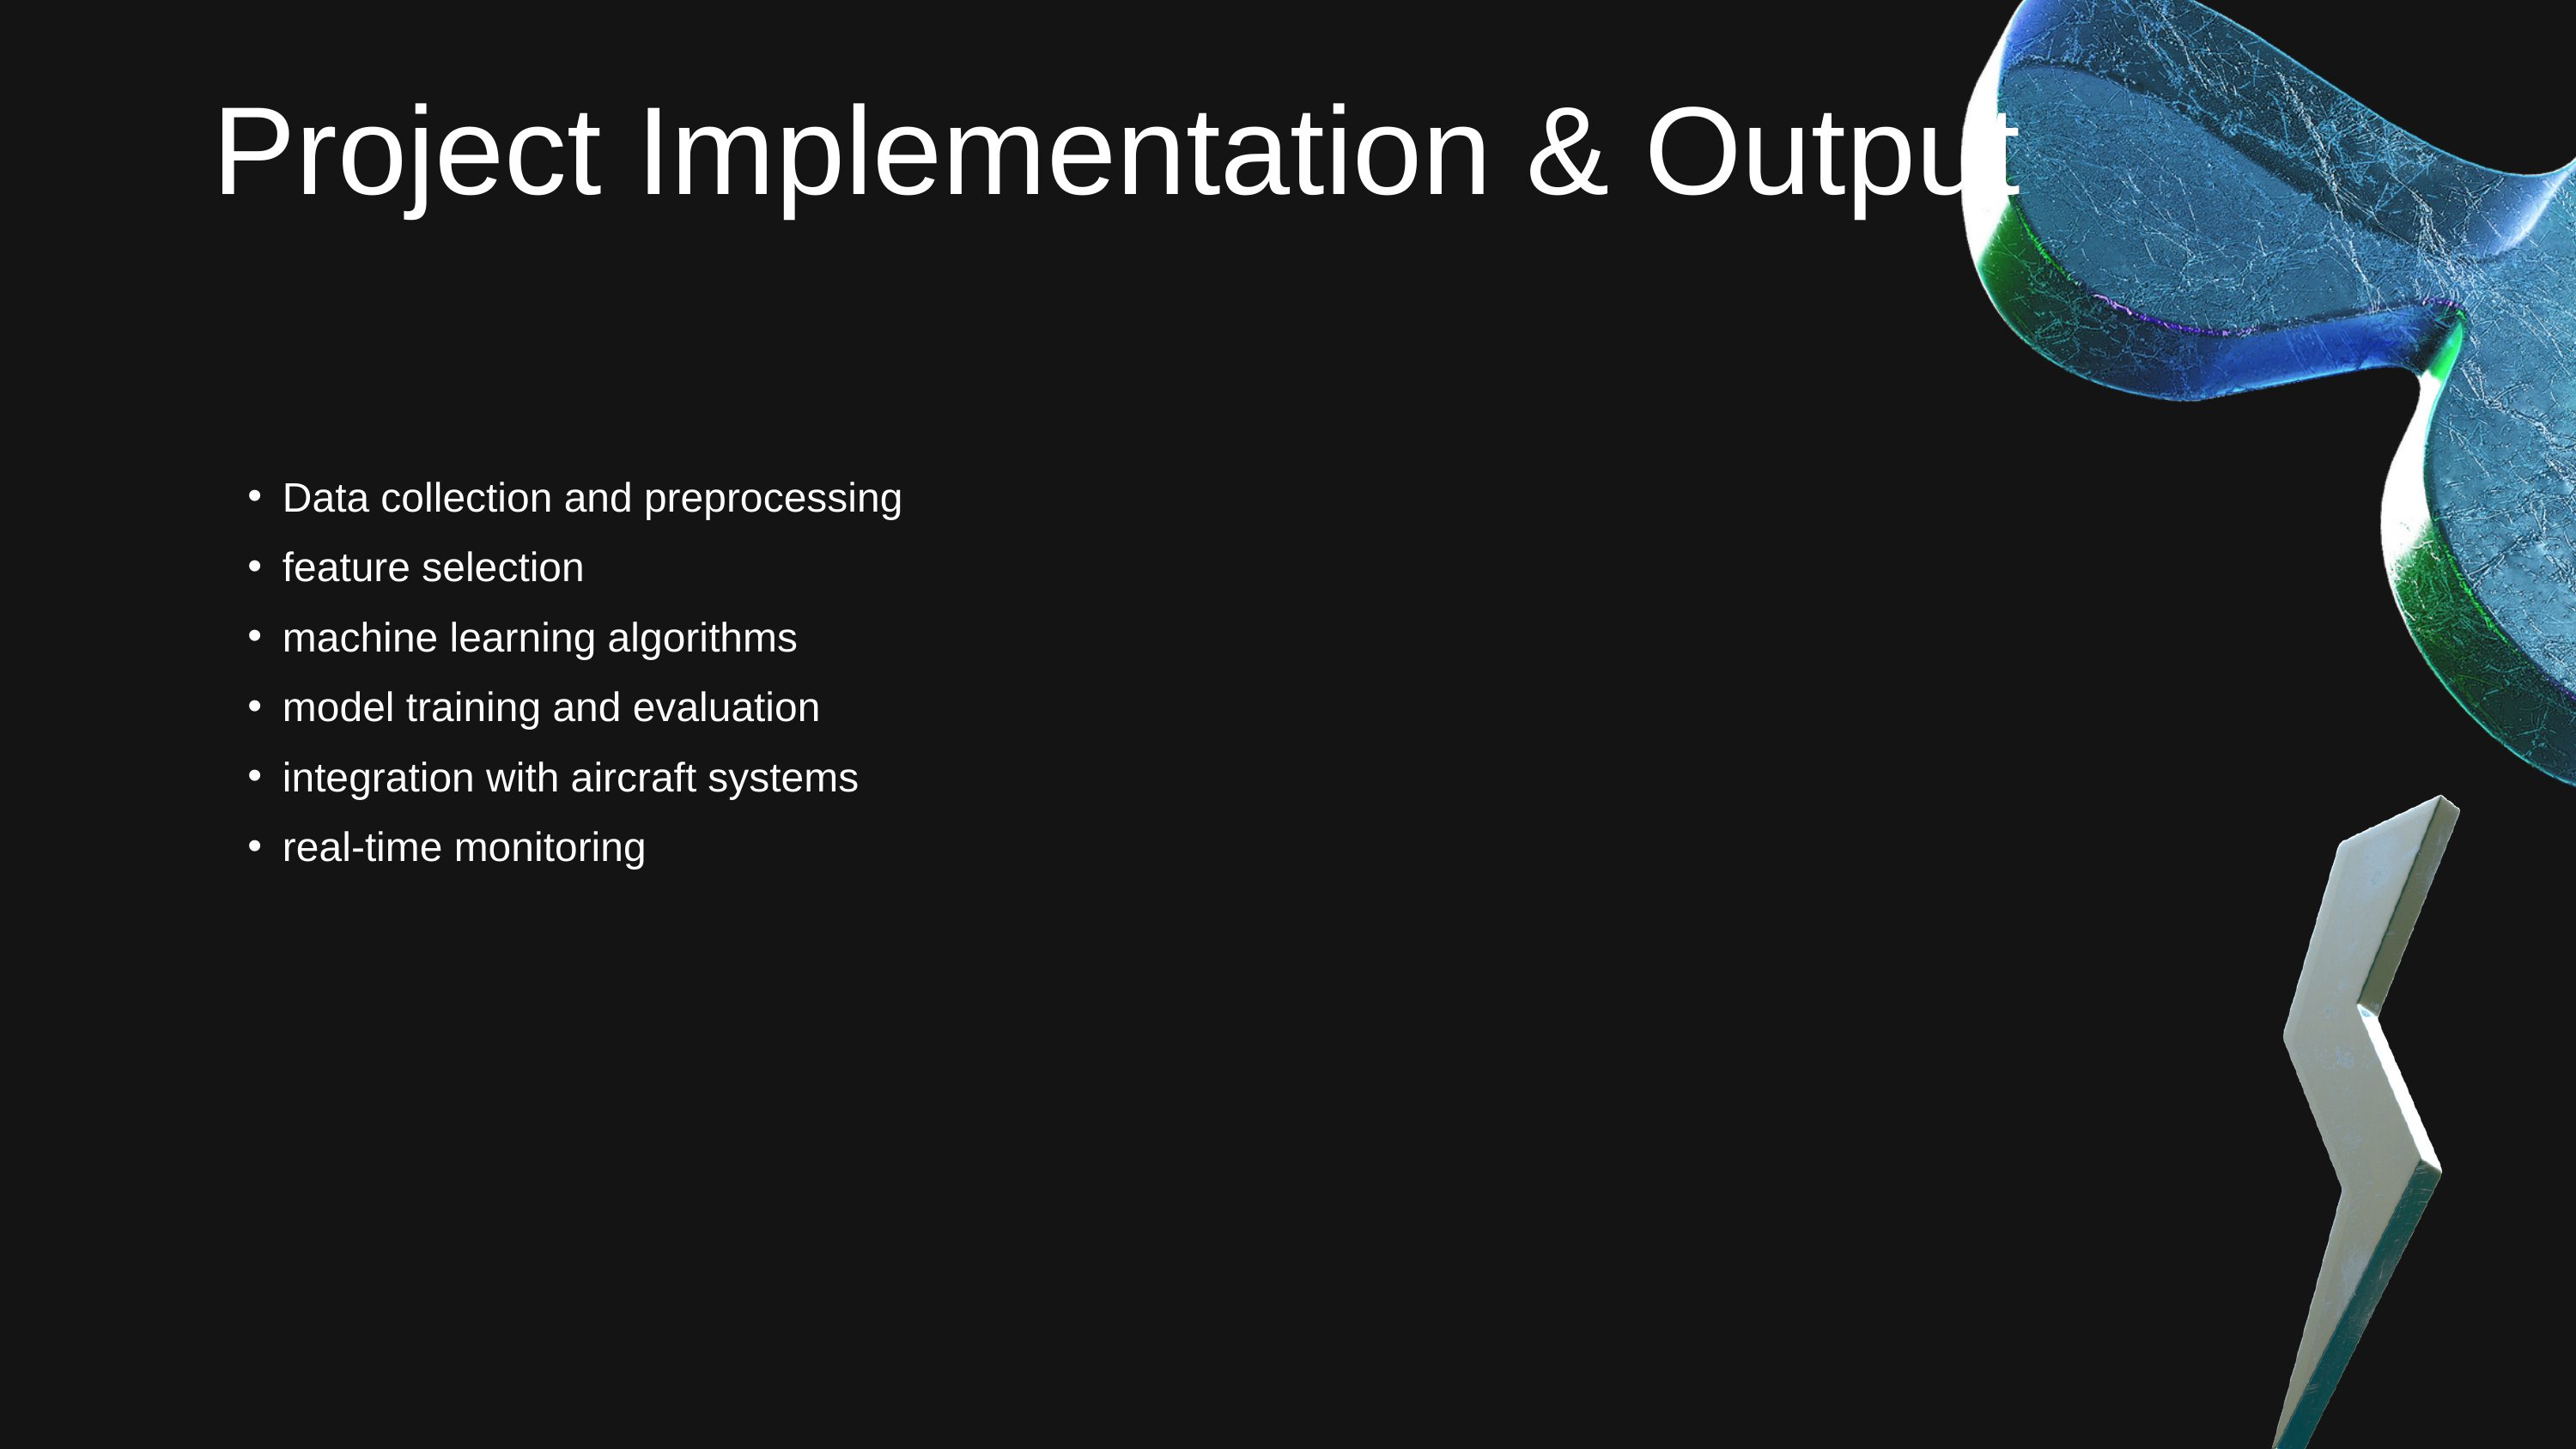

Project Implementation & Output
Data collection and preprocessing
feature selection
machine learning algorithms
model training and evaluation
integration with aircraft systems
real-time monitoring